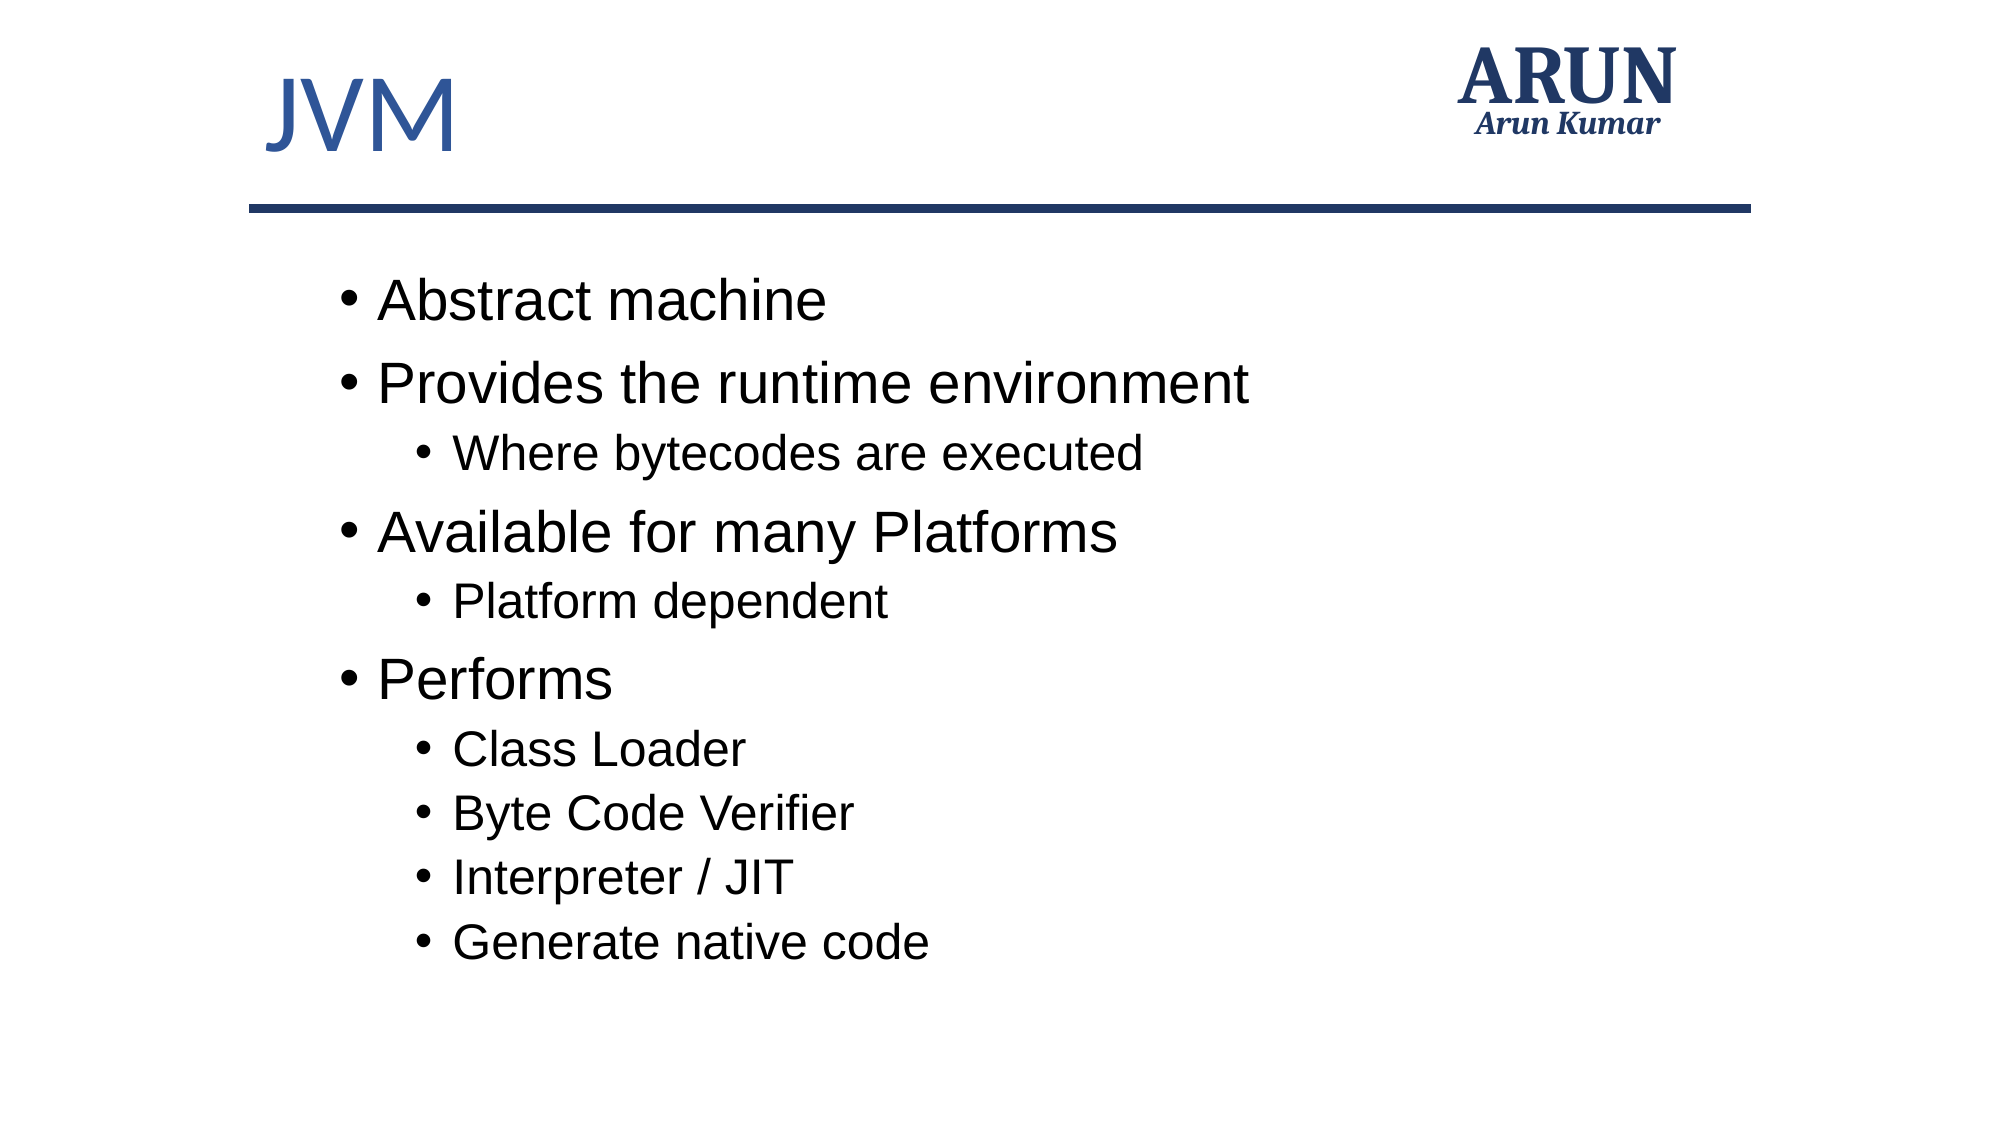

JVM

ARUN
Arun Kumar

Abstract machine
Provides the runtime environment
Where bytecodes are executed
Available for many Platforms
Platform dependent
Performs
Class Loader
Byte Code Verifier
Interpreter / JIT
Generate native code